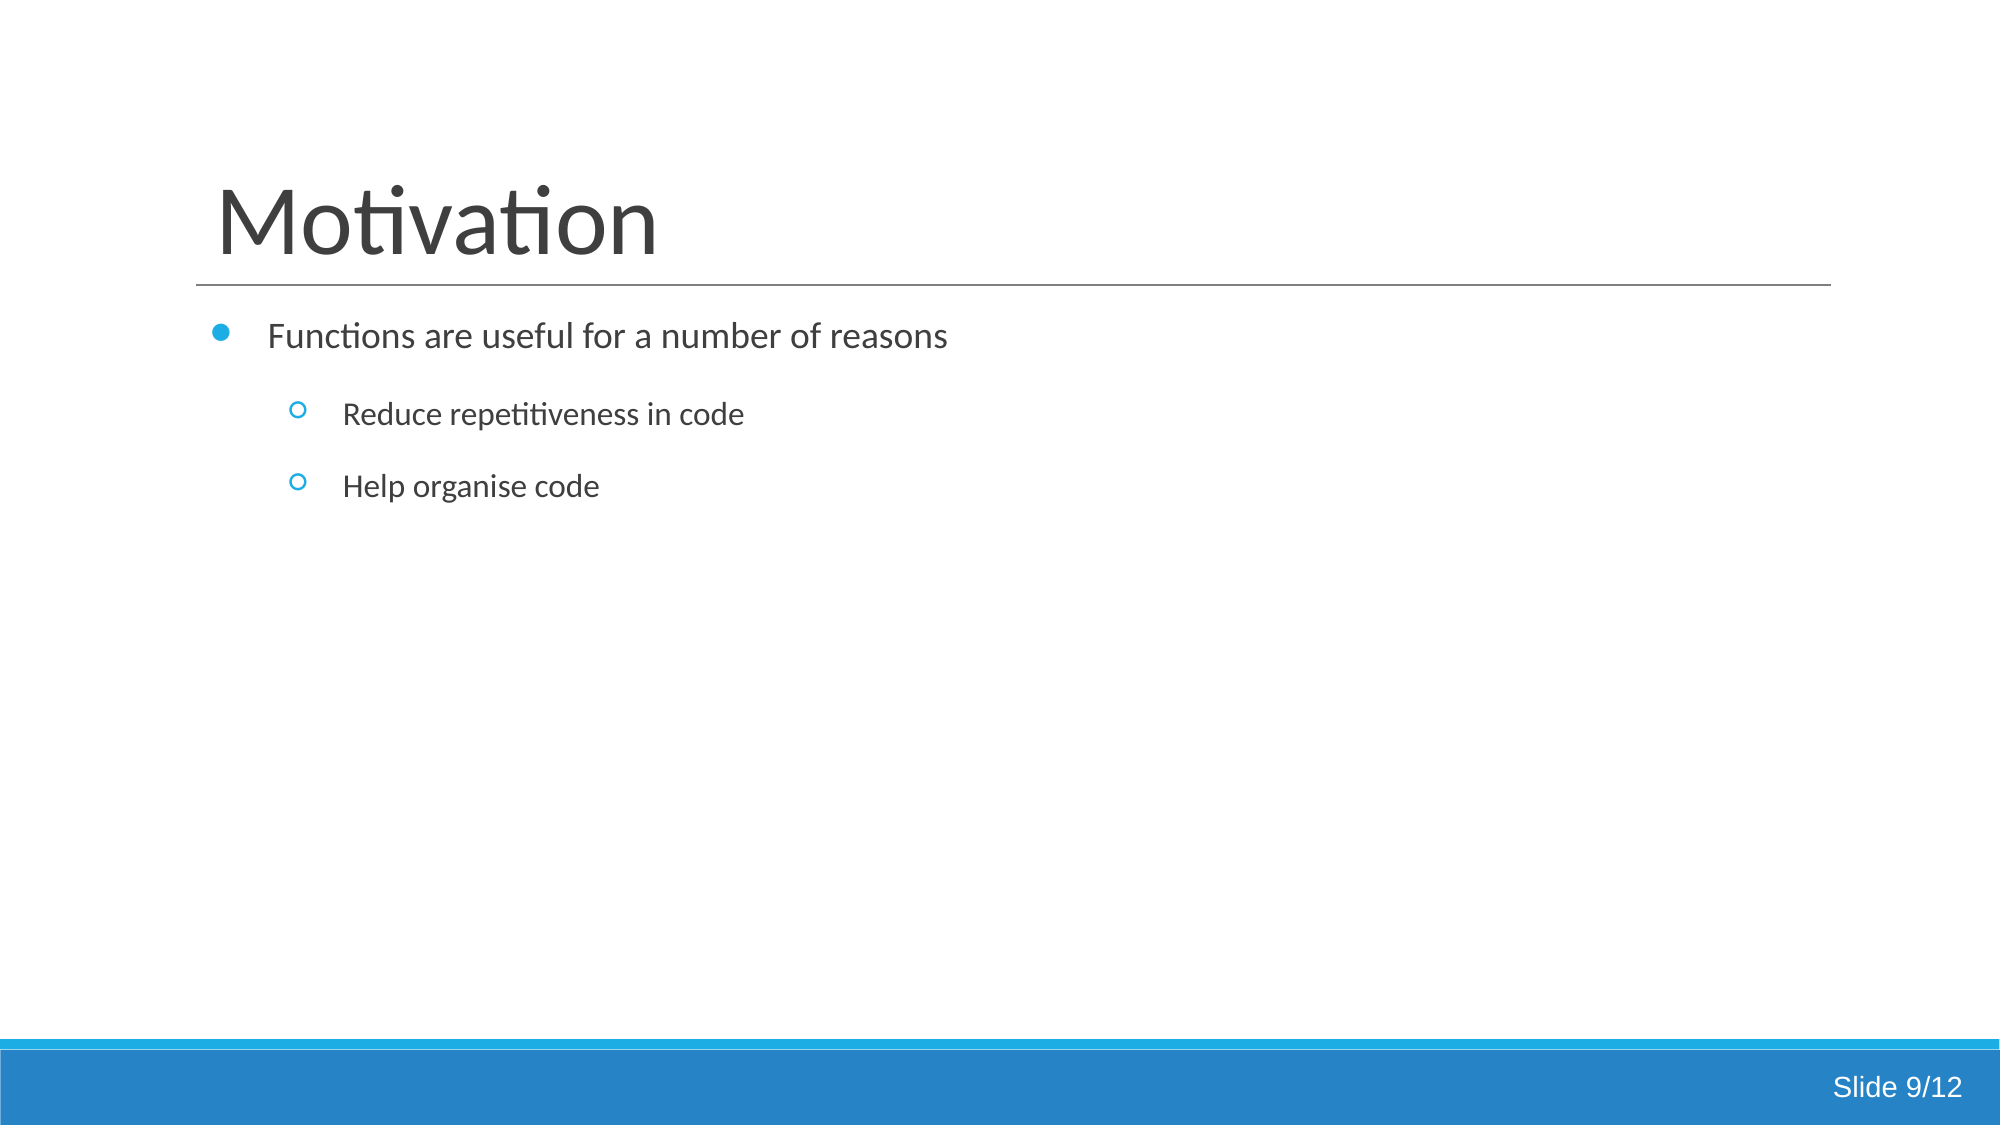

# Motivation
Functions are useful for a number of reasons
Reduce repetitiveness in code
Help organise code
Slide 9/12